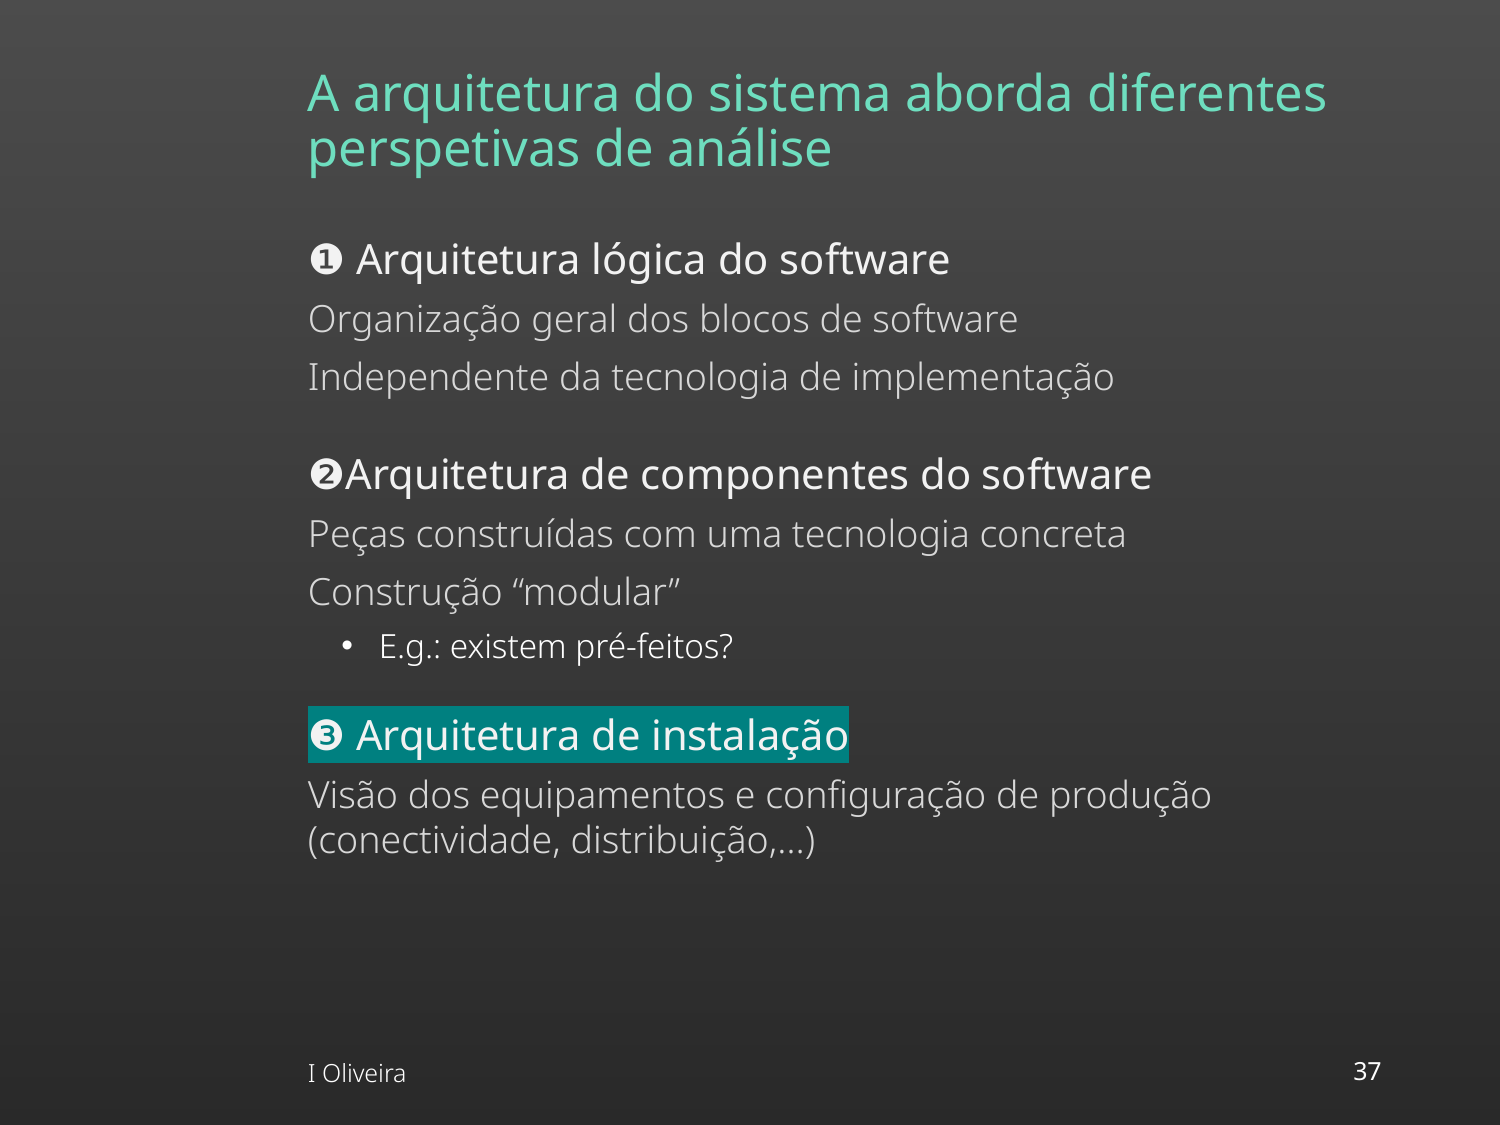

# A arquitetura do sistema aborda diferentes perspetivas de análise
❶ Arquitetura lógica do software
Organização geral dos blocos de software
Independente da tecnologia de implementação
❷Arquitetura de componentes do software
Peças construídas com uma tecnologia concreta
Construção “modular”
E.g.: existem pré-feitos?
❸ Arquitetura de instalação
Visão dos equipamentos e configuração de produção (conectividade, distribuição,…)
I Oliveira
37